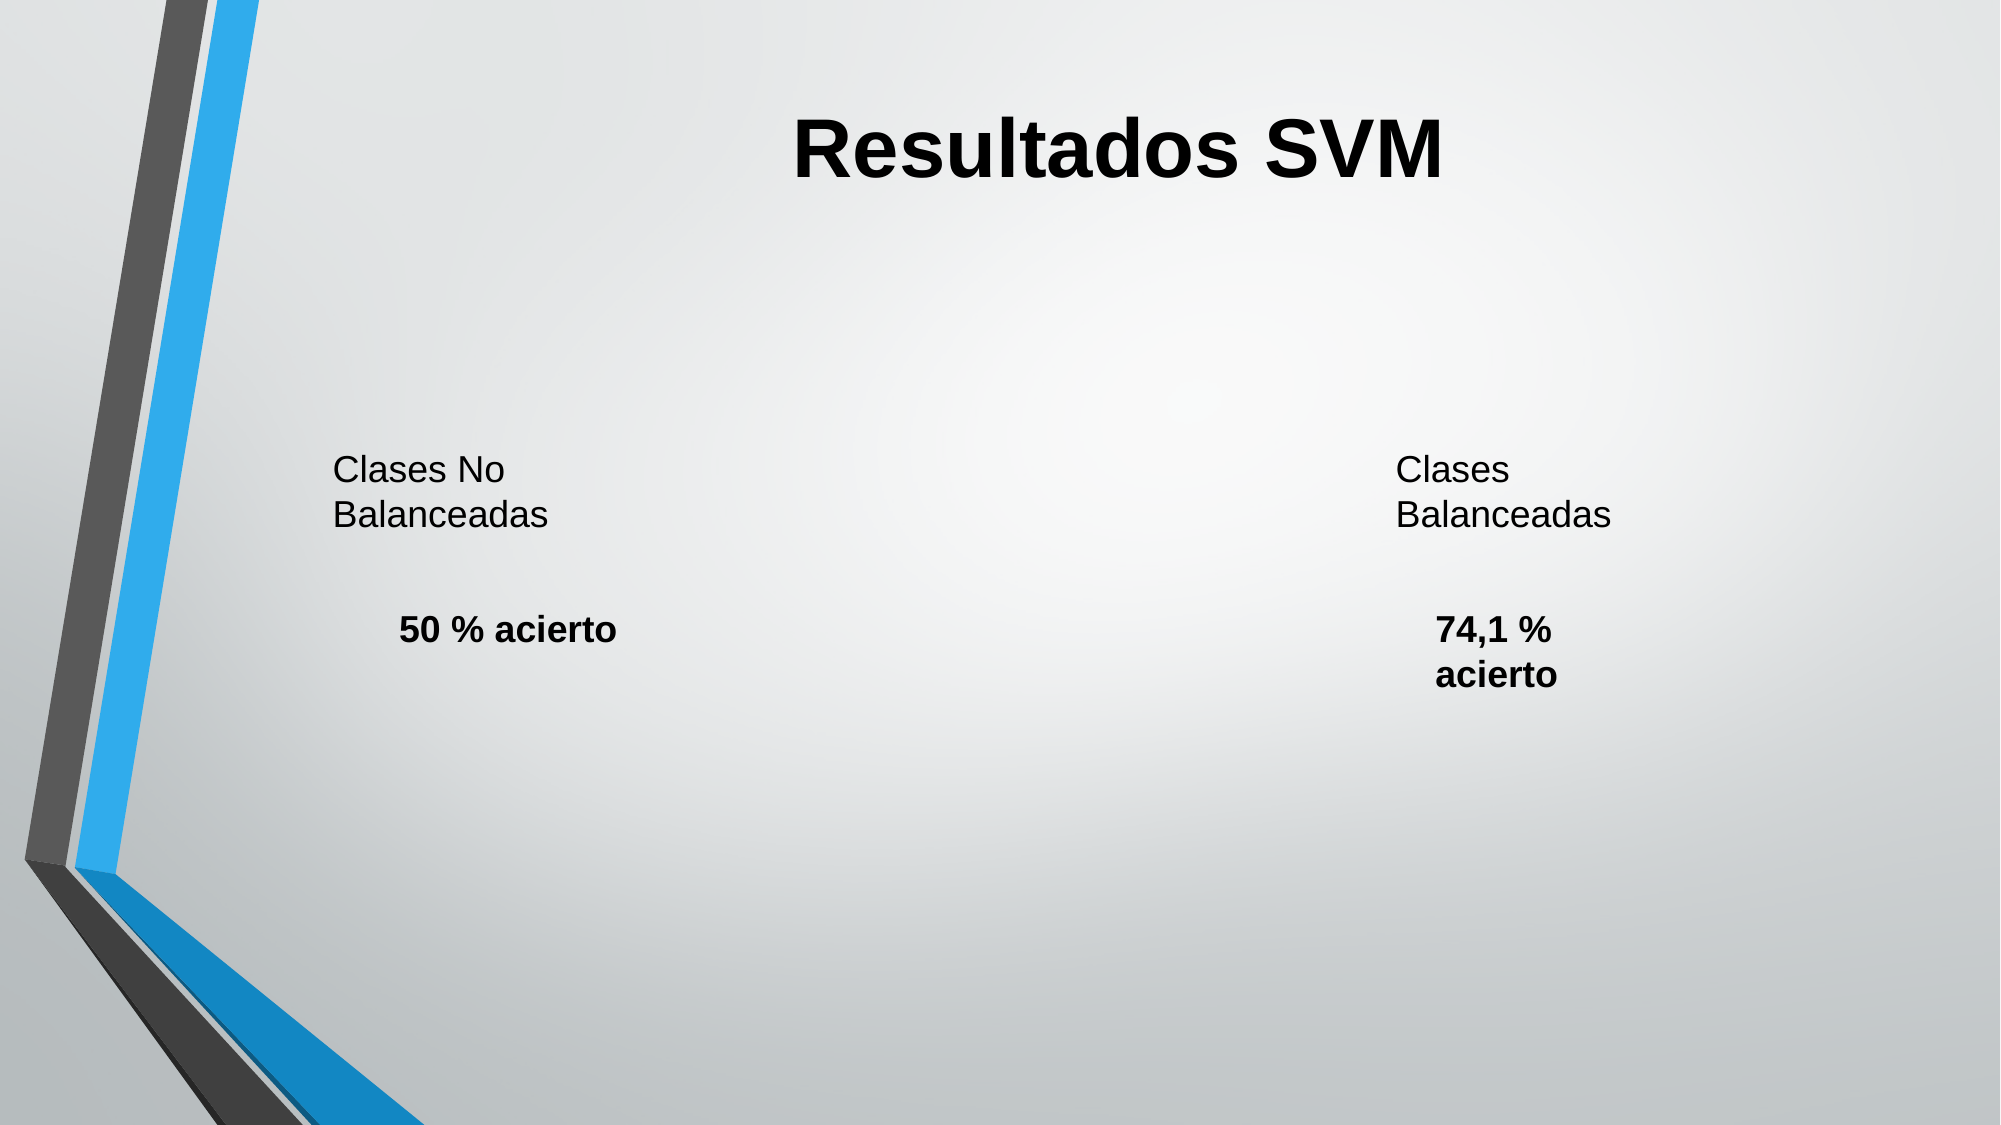

# Resultados SVM
Clases No Balanceadas
Clases Balanceadas
50 % acierto
74,1 % acierto